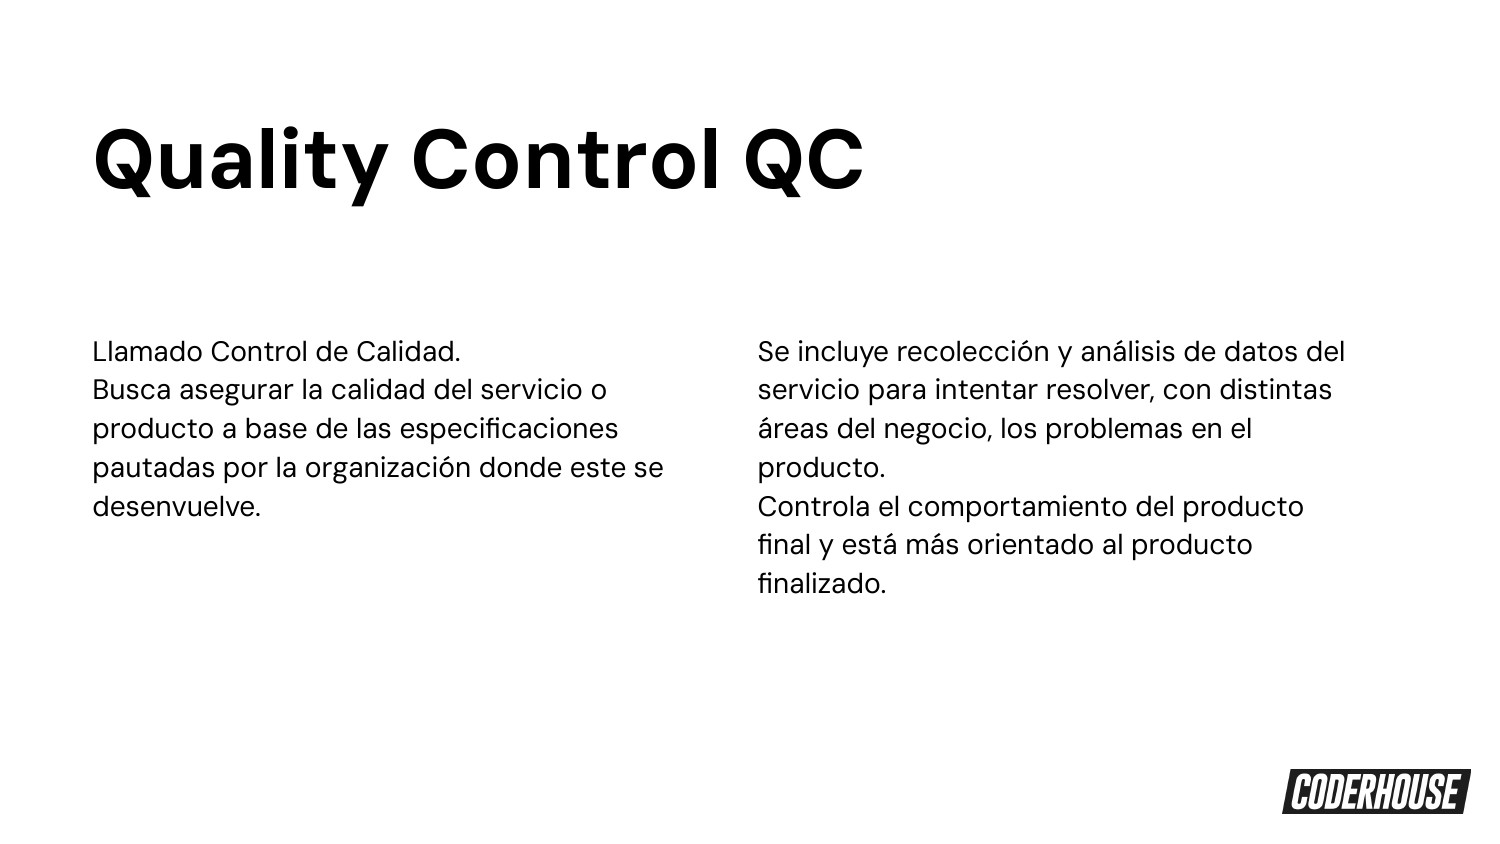

Quality Control QC
Llamado Control de Calidad.
Busca asegurar la calidad del servicio o producto a base de las especificaciones pautadas por la organización donde este se desenvuelve.
Se incluye recolección y análisis de datos del servicio para intentar resolver, con distintas áreas del negocio, los problemas en el producto.
Controla el comportamiento del producto final y está más orientado al producto finalizado.